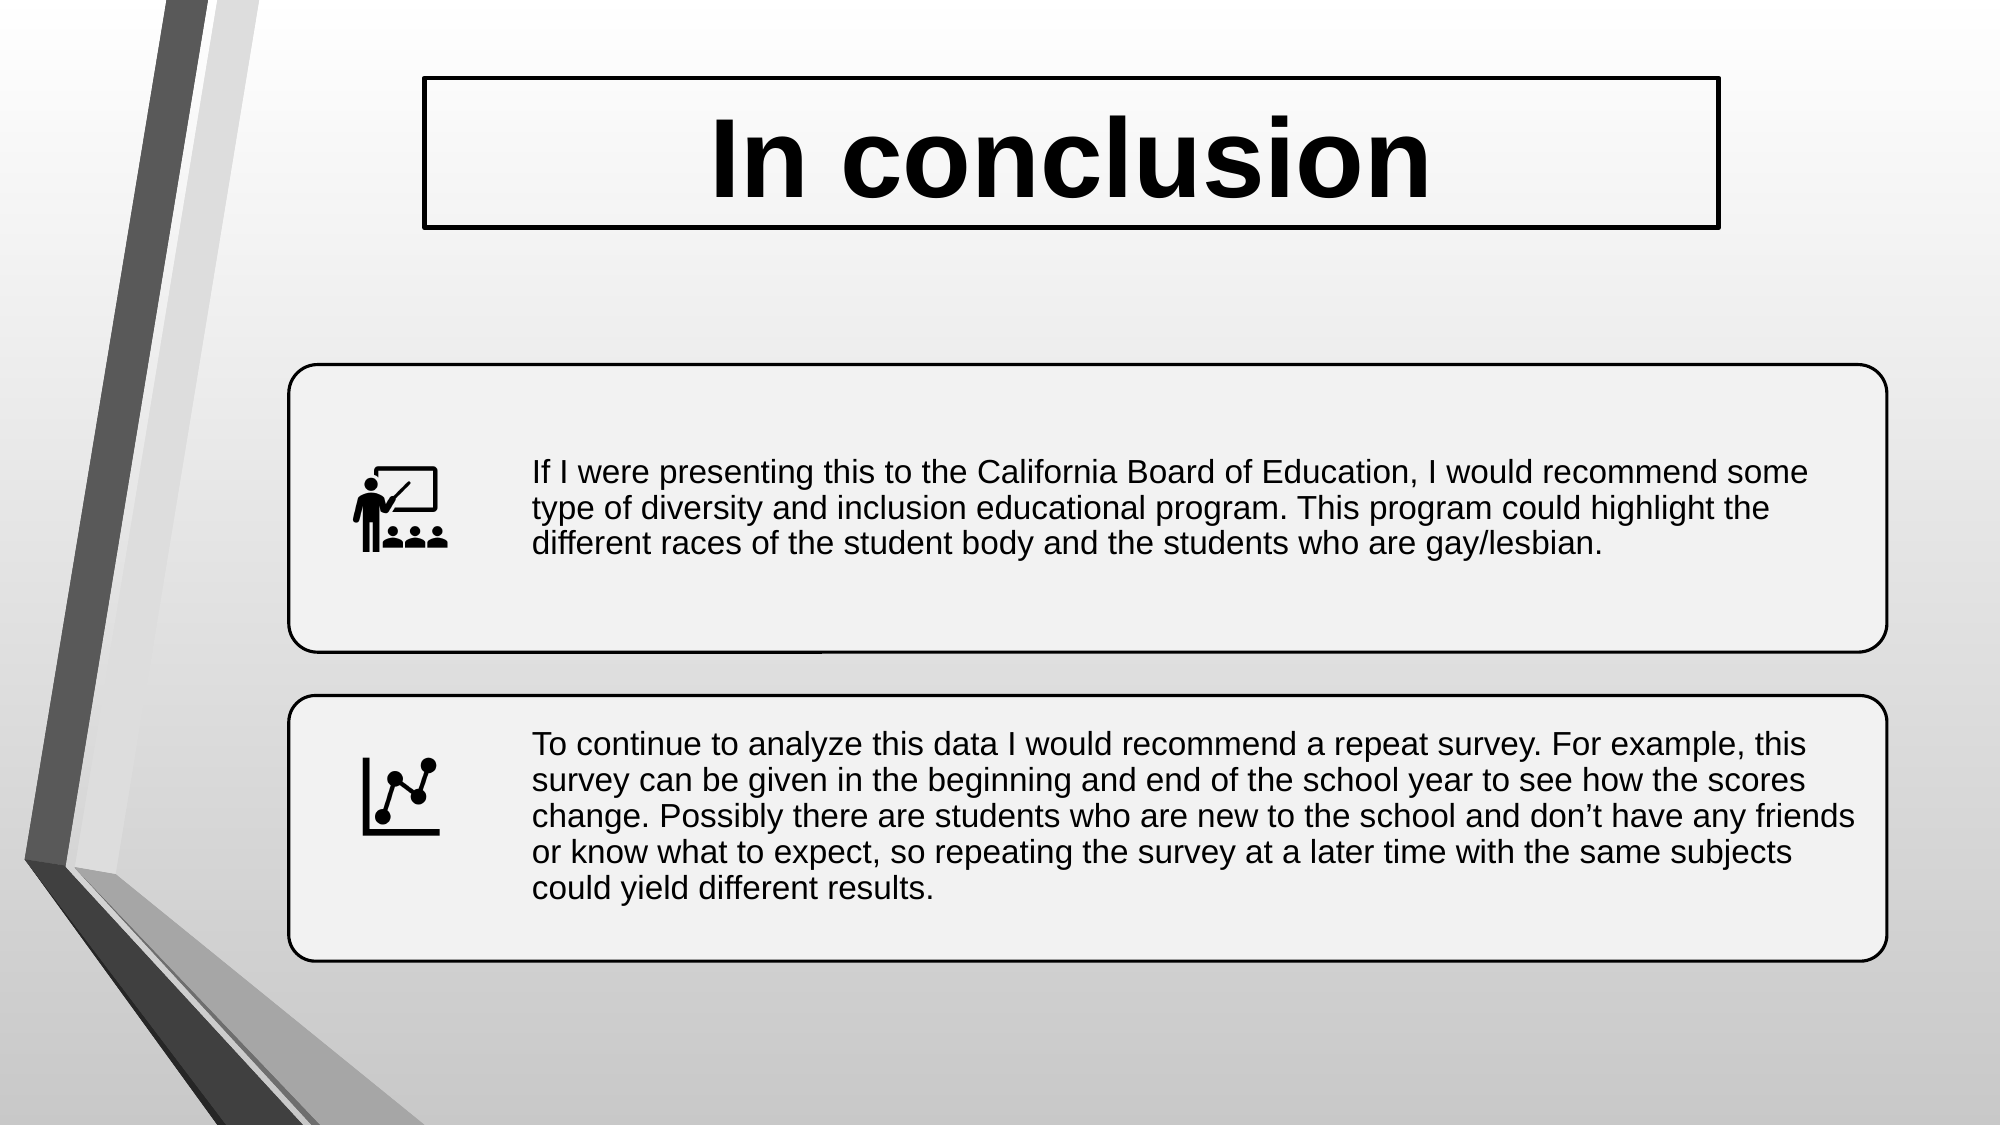

In conclusion

If I were presenting this to the California Board of Education, I would recommend some type of diversity and inclusion educational program. This program could highlight the different races of the student body and the students who are gay/lesbian.

To continue to analyze this data I would recommend a repeat survey. For example, this survey can be given in the beginning and end of the school year to see how the scores change. Possibly there are students who are new to the school and don’t have any friends or know what to expect, so repeating the survey at a later time with the same subjects could yield different results.